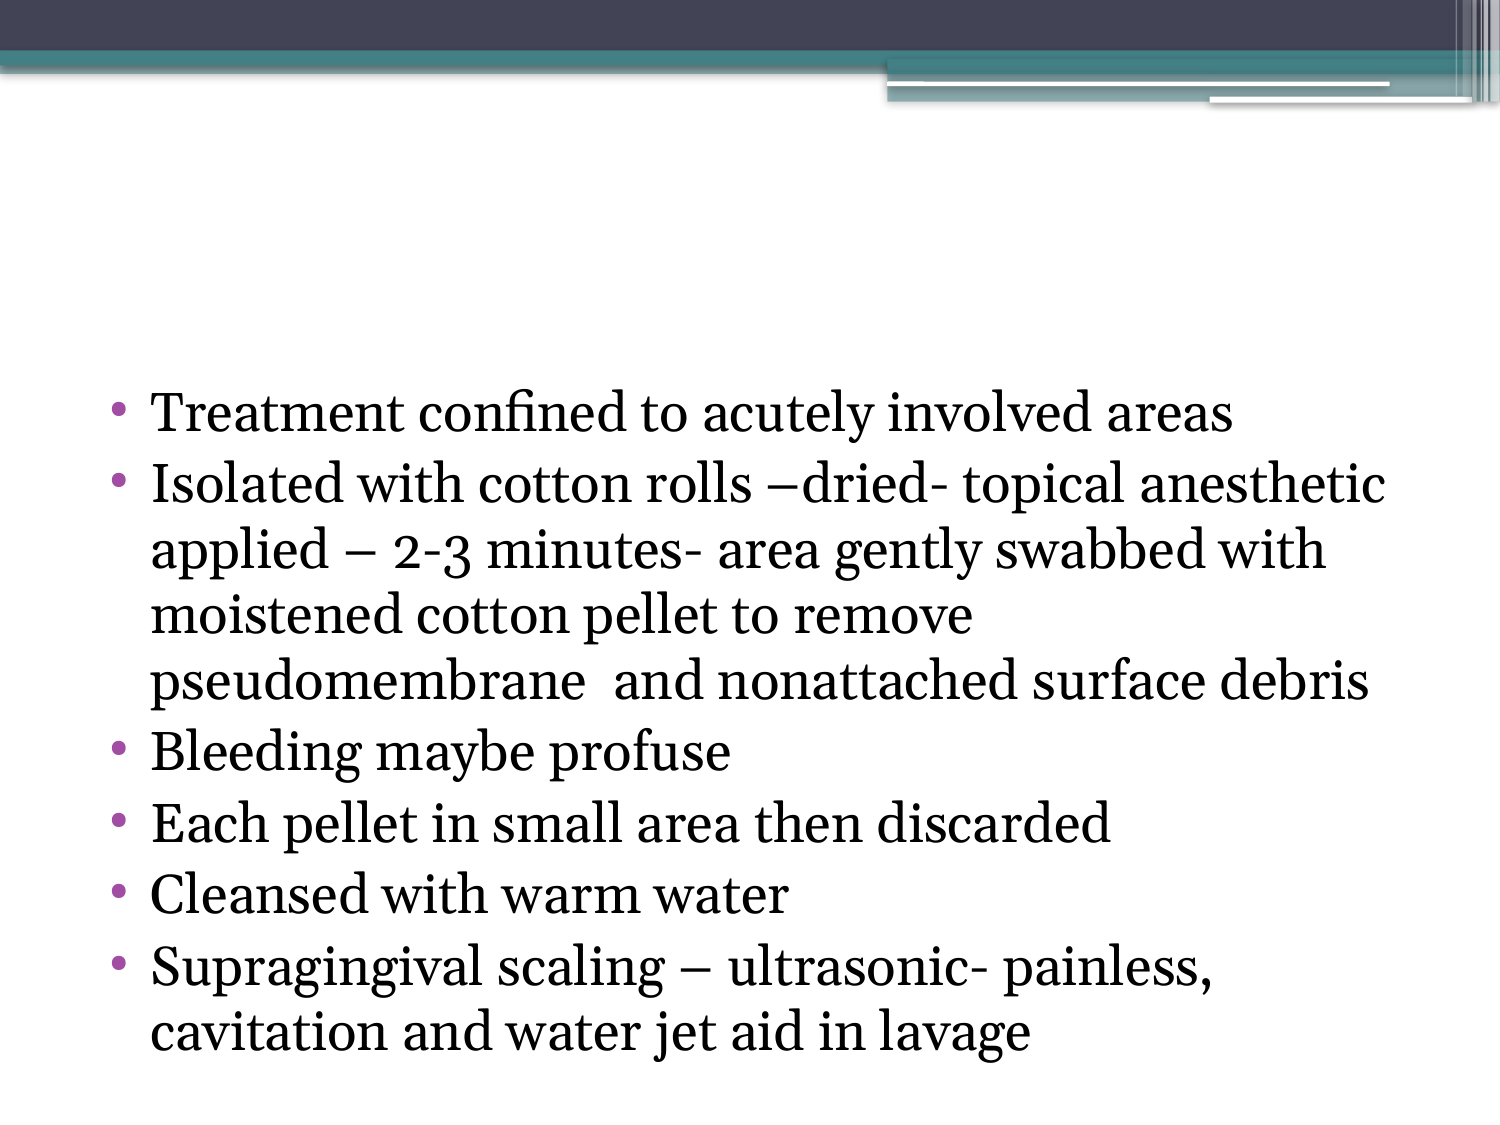

#
Treatment confined to acutely involved areas
Isolated with cotton rolls –dried- topical anesthetic applied – 2-3 minutes- area gently swabbed with moistened cotton pellet to remove pseudomembrane  and nonattached surface debris
Bleeding maybe profuse
Each pellet in small area then discarded
Cleansed with warm water
Supragingival scaling – ultrasonic- painless, cavitation and water jet aid in lavage